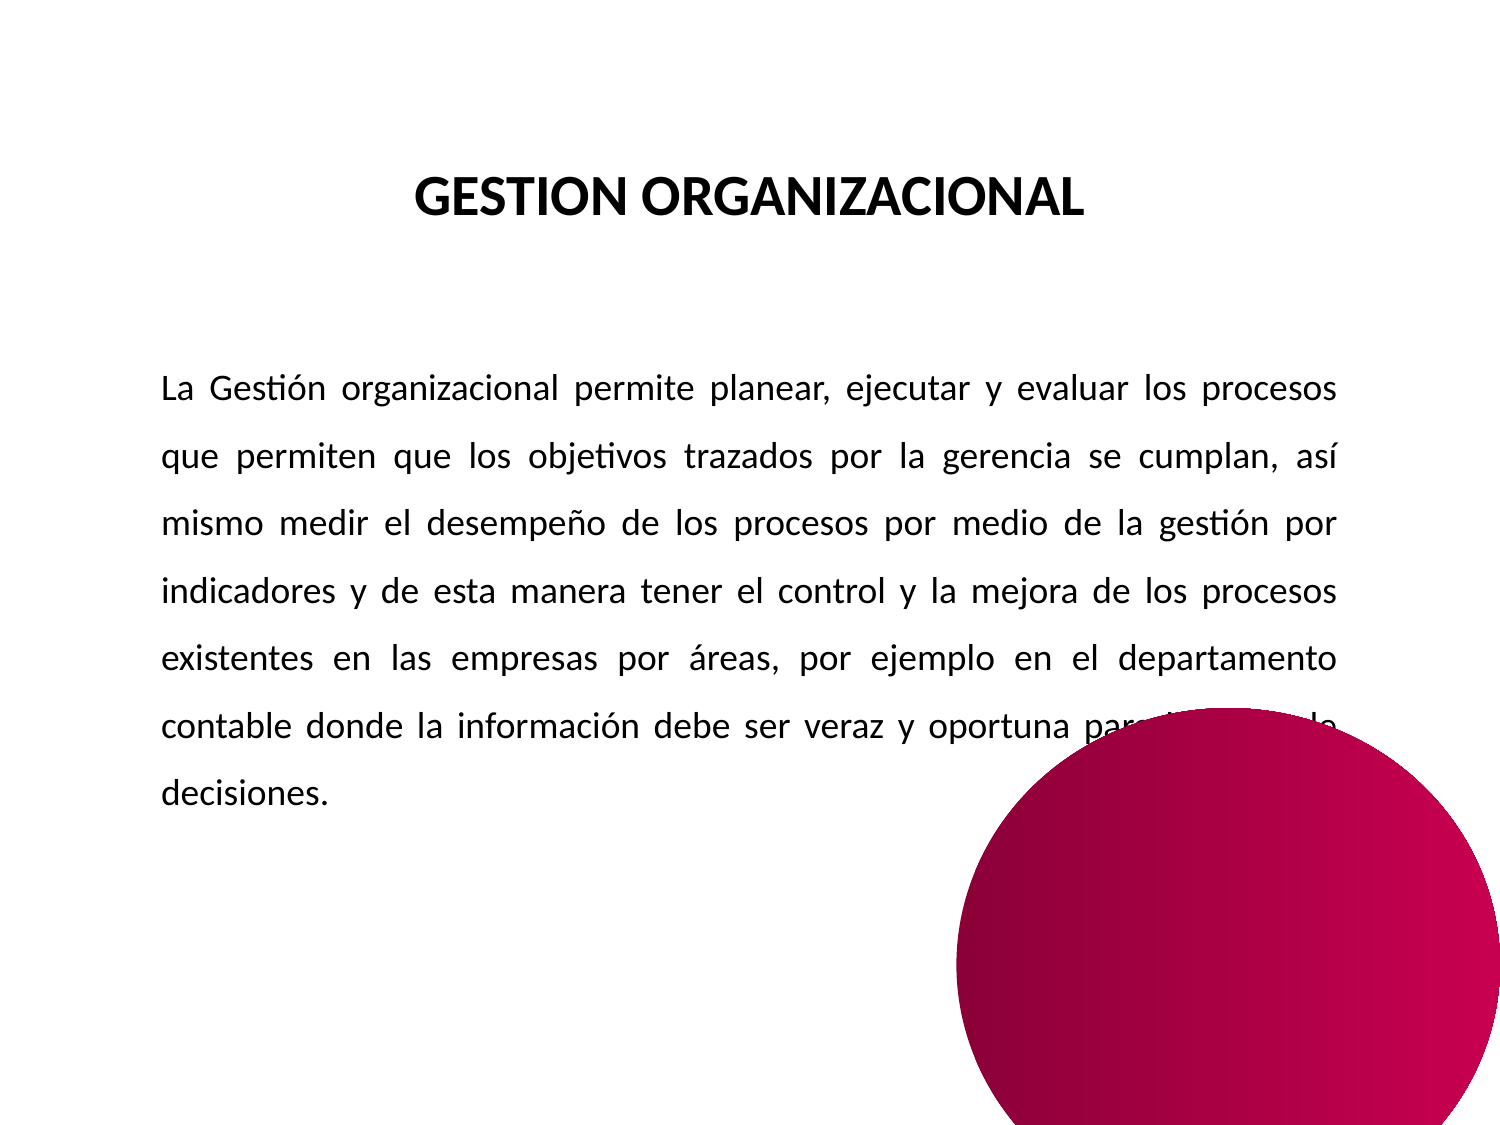

GESTION ORGANIZACIONAL
La Gestión organizacional permite planear, ejecutar y evaluar los procesos que permiten que los objetivos trazados por la gerencia se cumplan, así mismo medir el desempeño de los procesos por medio de la gestión por indicadores y de esta manera tener el control y la mejora de los procesos existentes en las empresas por áreas, por ejemplo en el departamento contable donde la información debe ser veraz y oportuna para la toma de decisiones.